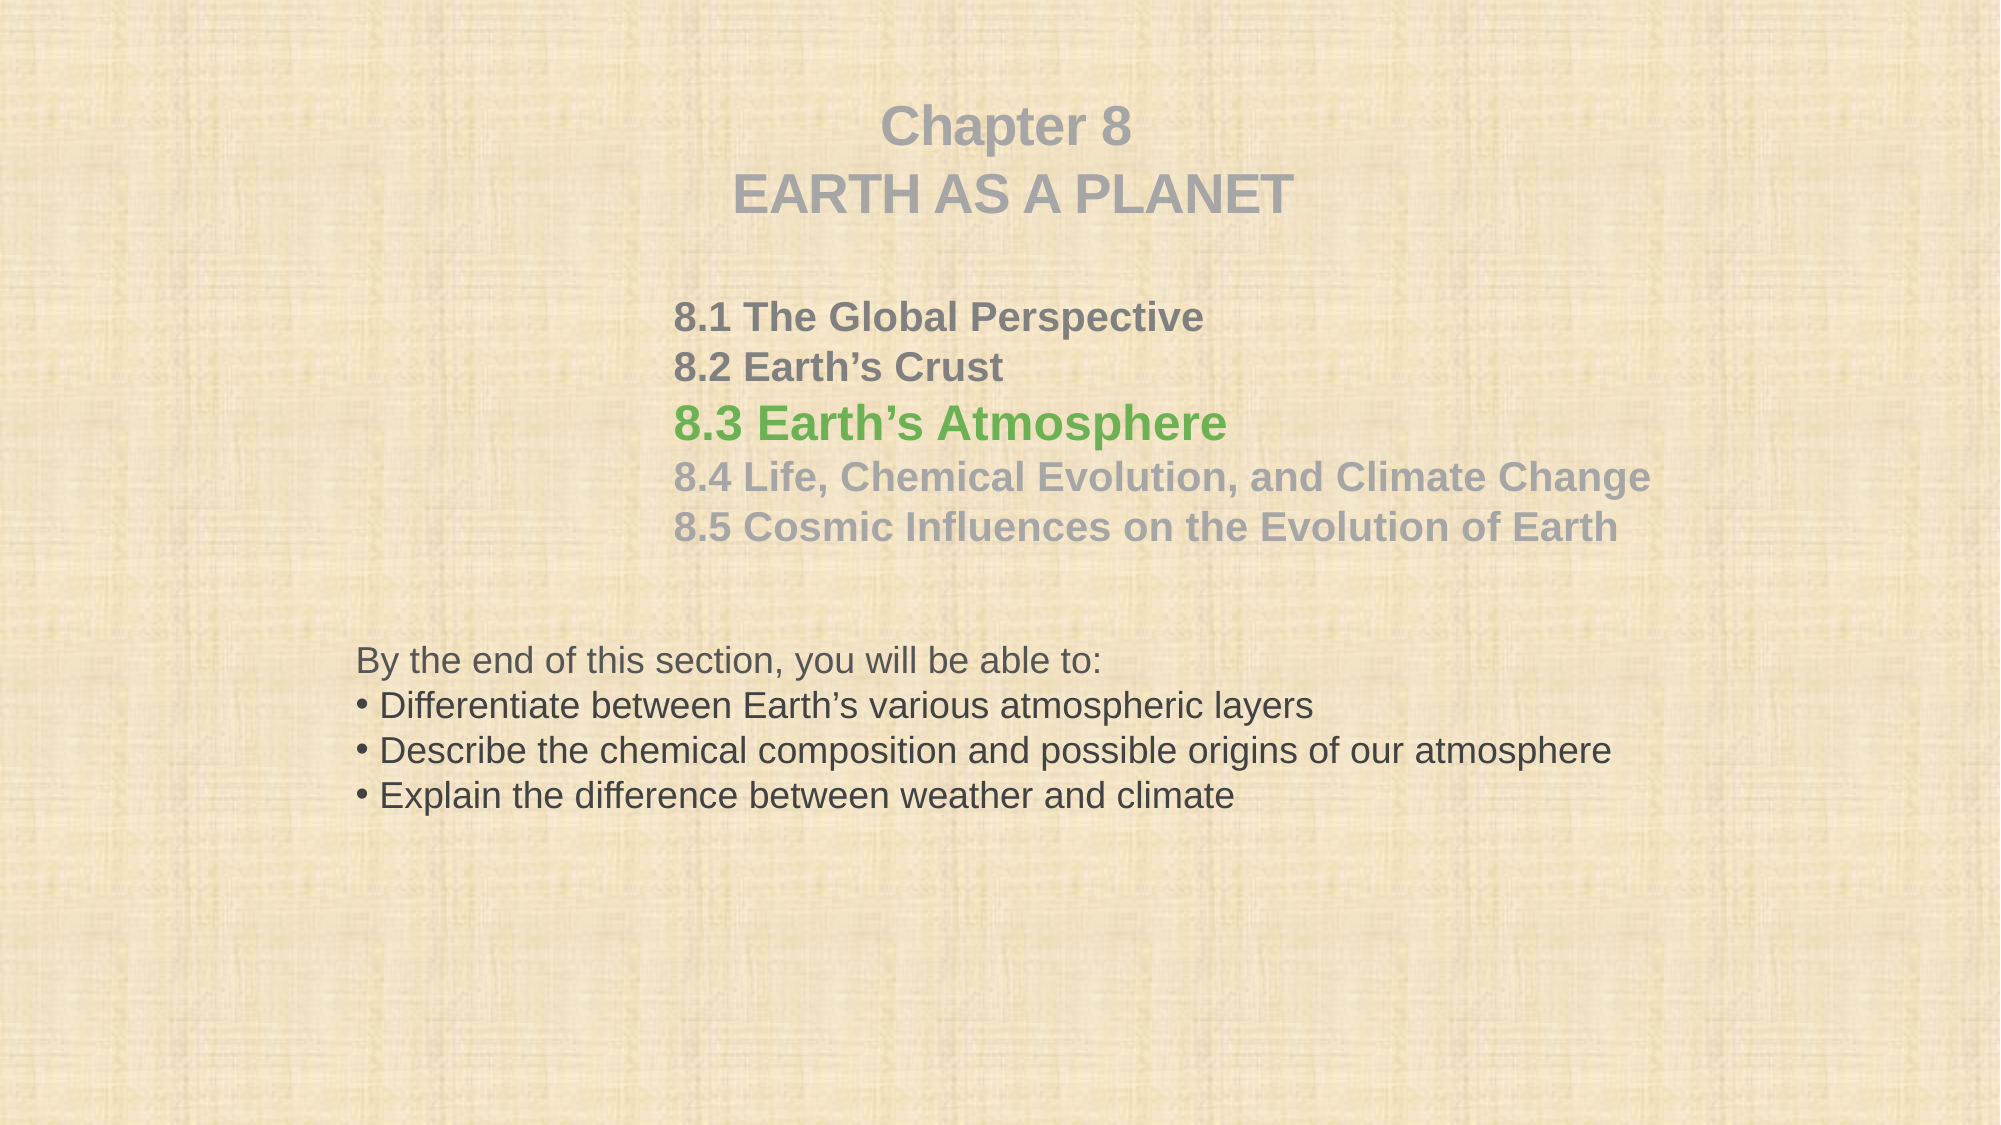

Chapter 8
EARTH AS A PLANET
8.1 The Global Perspective
8.2 Earth’s Crust
8.3 Earth’s Atmosphere
8.4 Life, Chemical Evolution, and Climate Change
8.5 Cosmic Influences on the Evolution of Earth
By the end of this section, you will be able to:
 Differentiate between Earth’s various atmospheric layers
 Describe the chemical composition and possible origins of our atmosphere
 Explain the difference between weather and climate